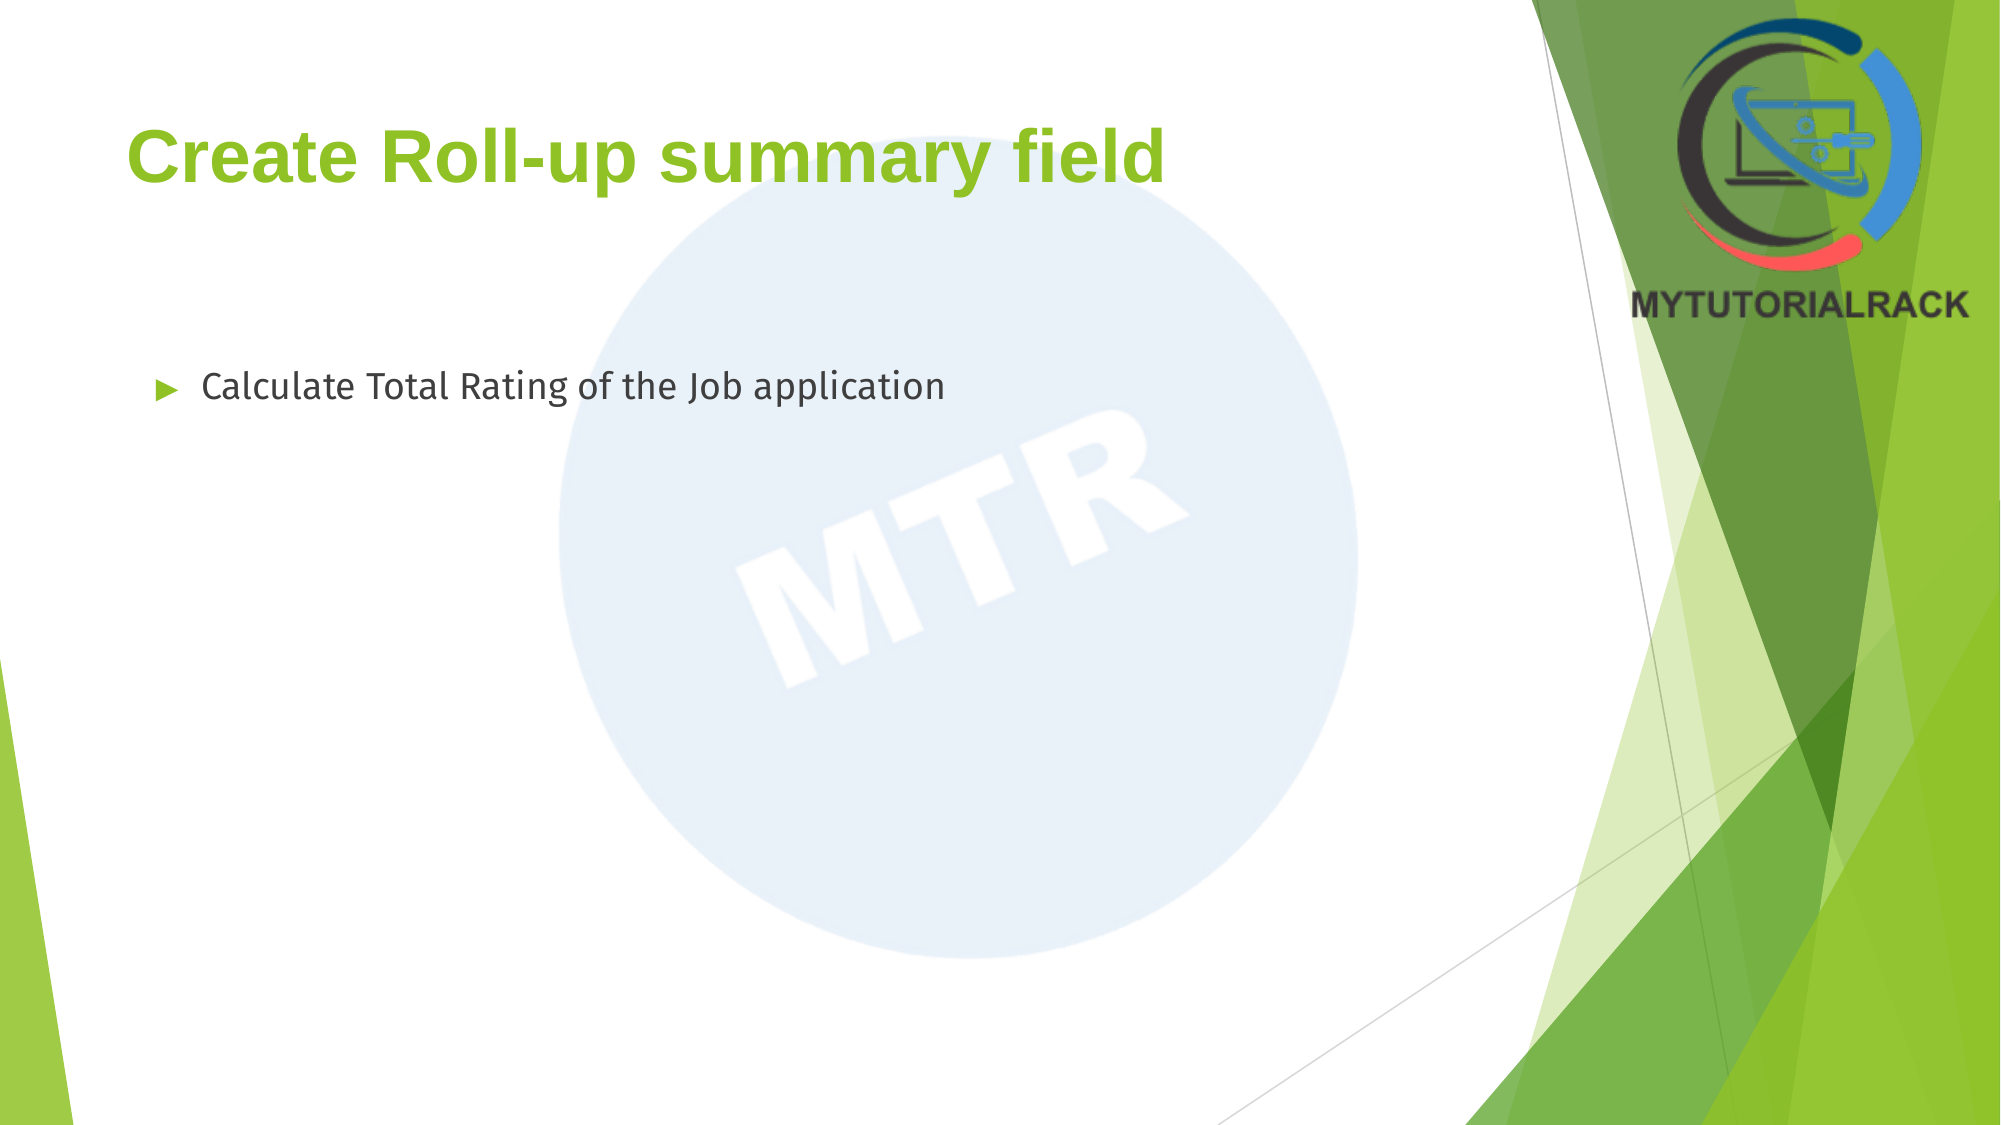

# Create Roll-up summary field
Calculate Total Rating of the Job application